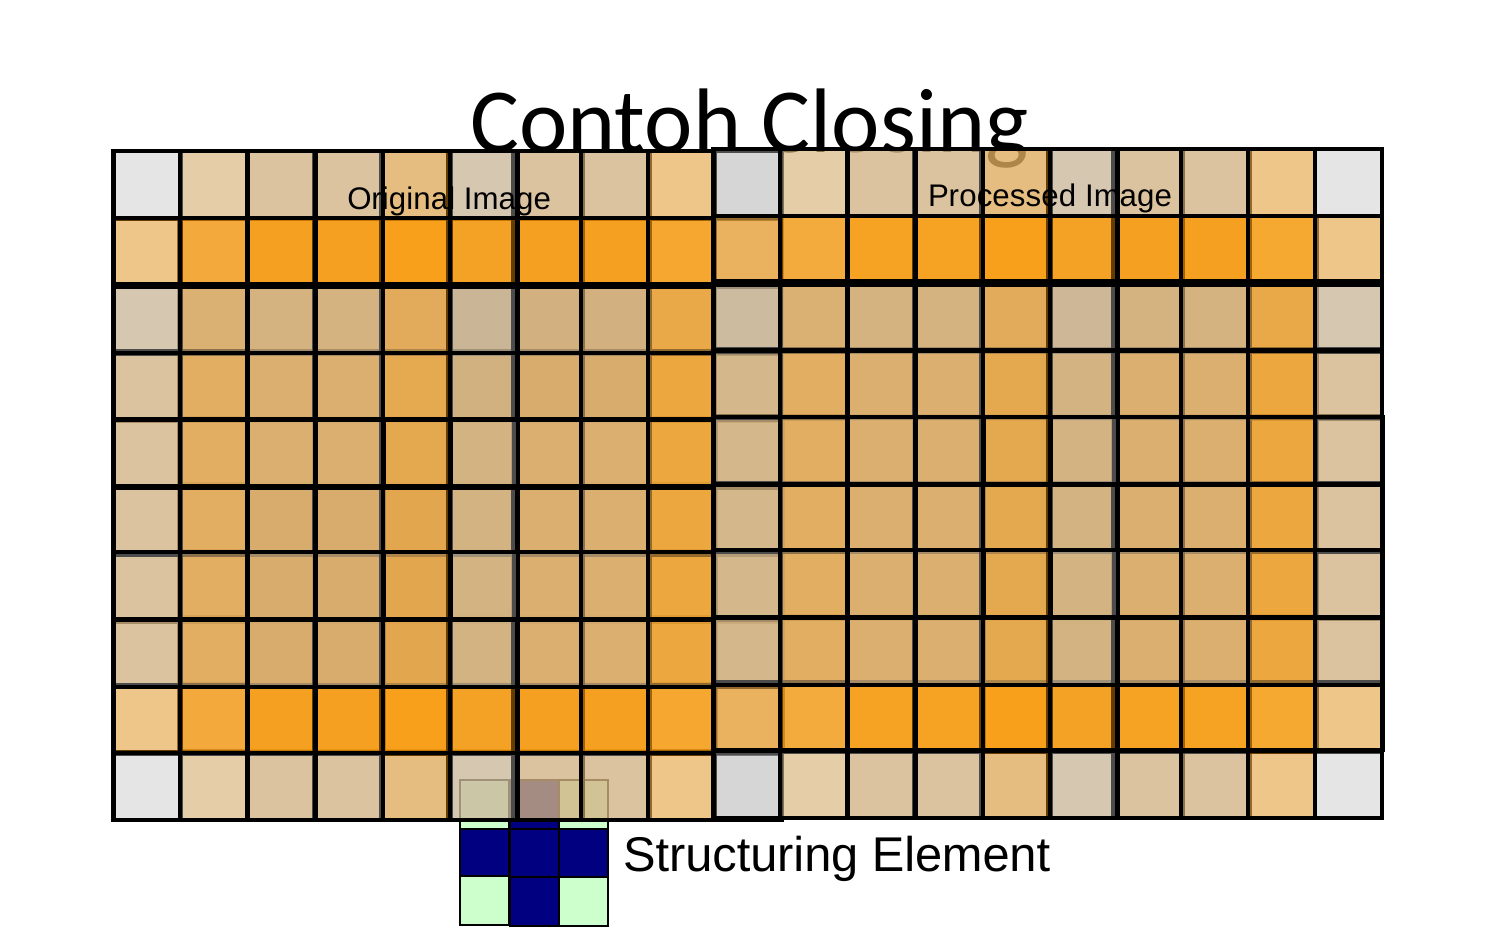

# Contoh Closing

Processed Image
Original Image

Structuring Element